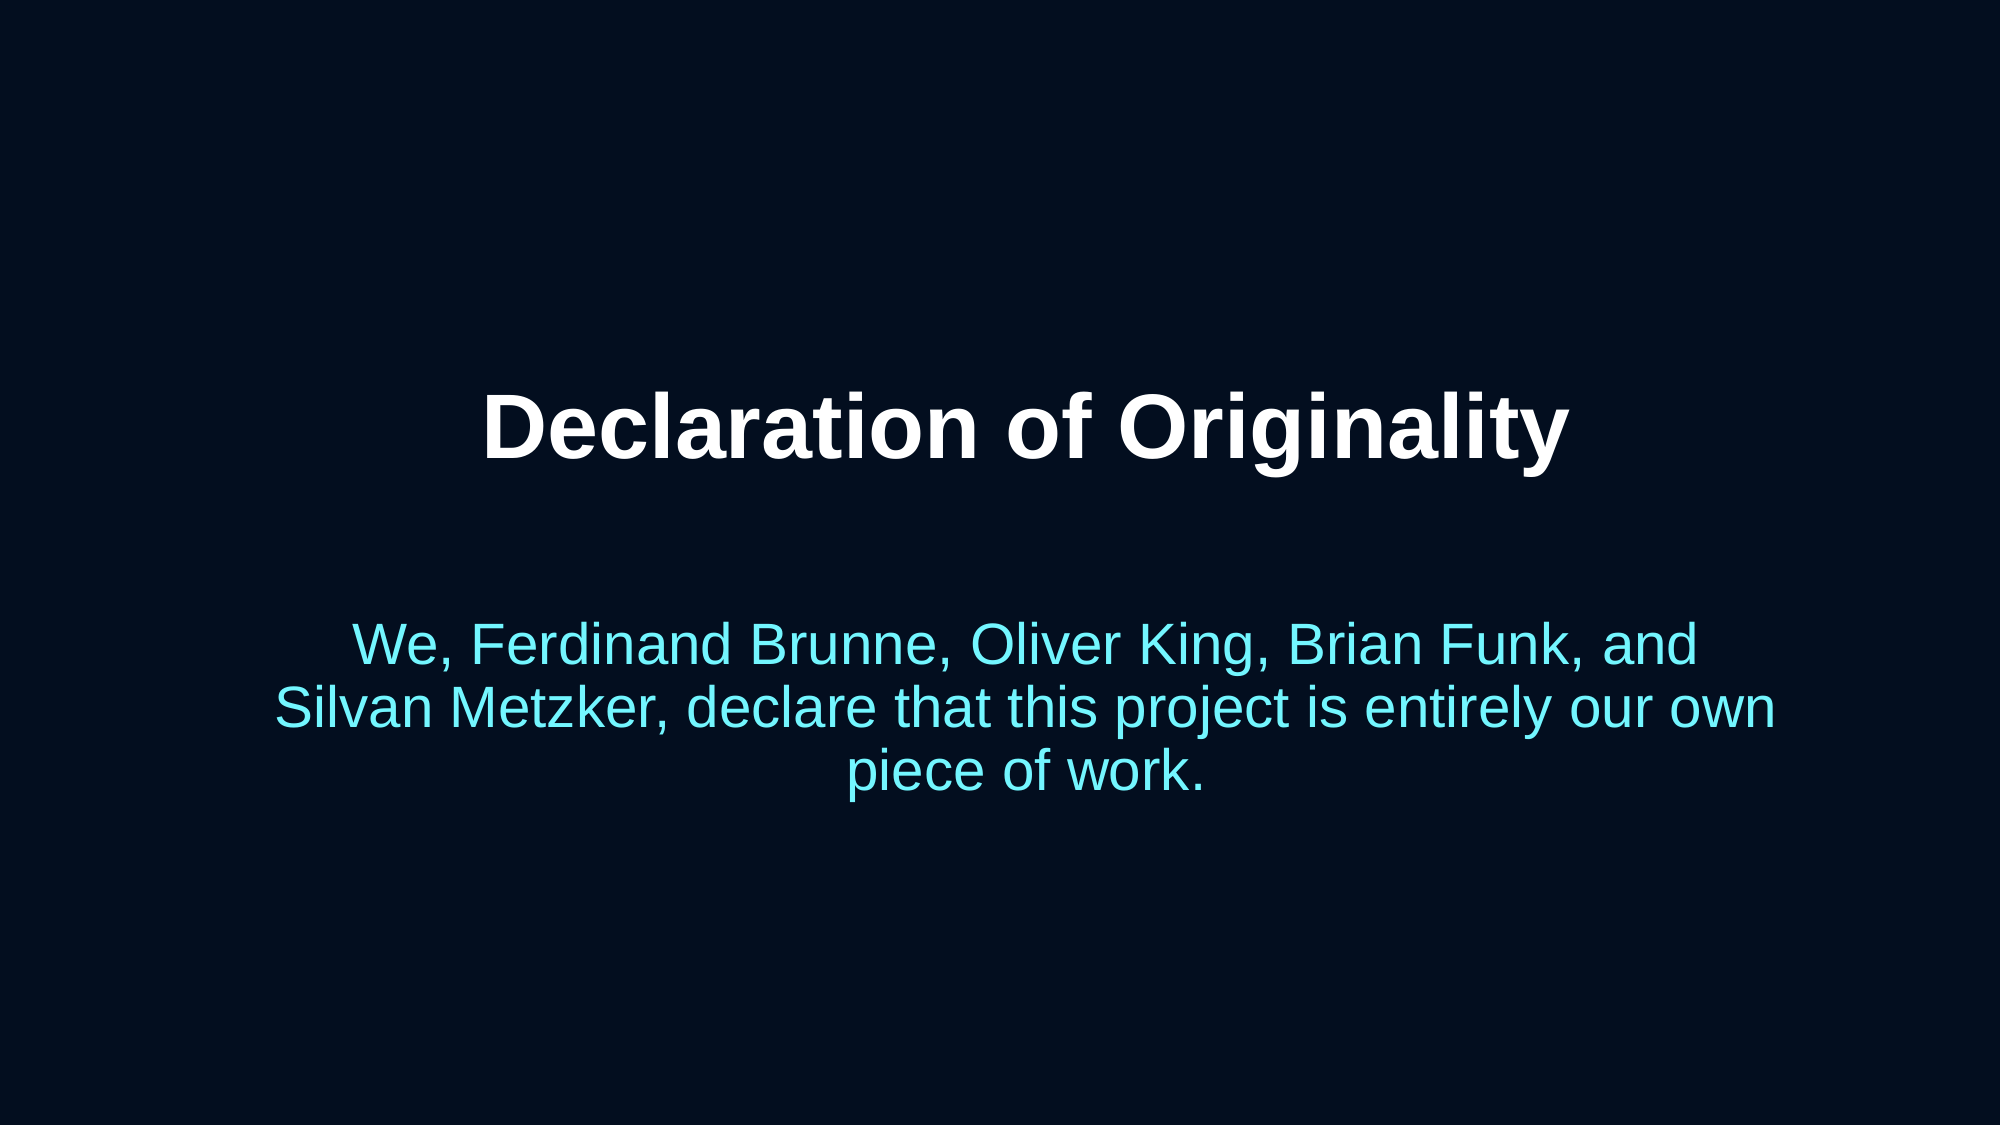

Declaration of Originality
We, Ferdinand Brunne, Oliver King, Brian Funk, and Silvan Metzker, declare that this project is entirely our own piece of work.